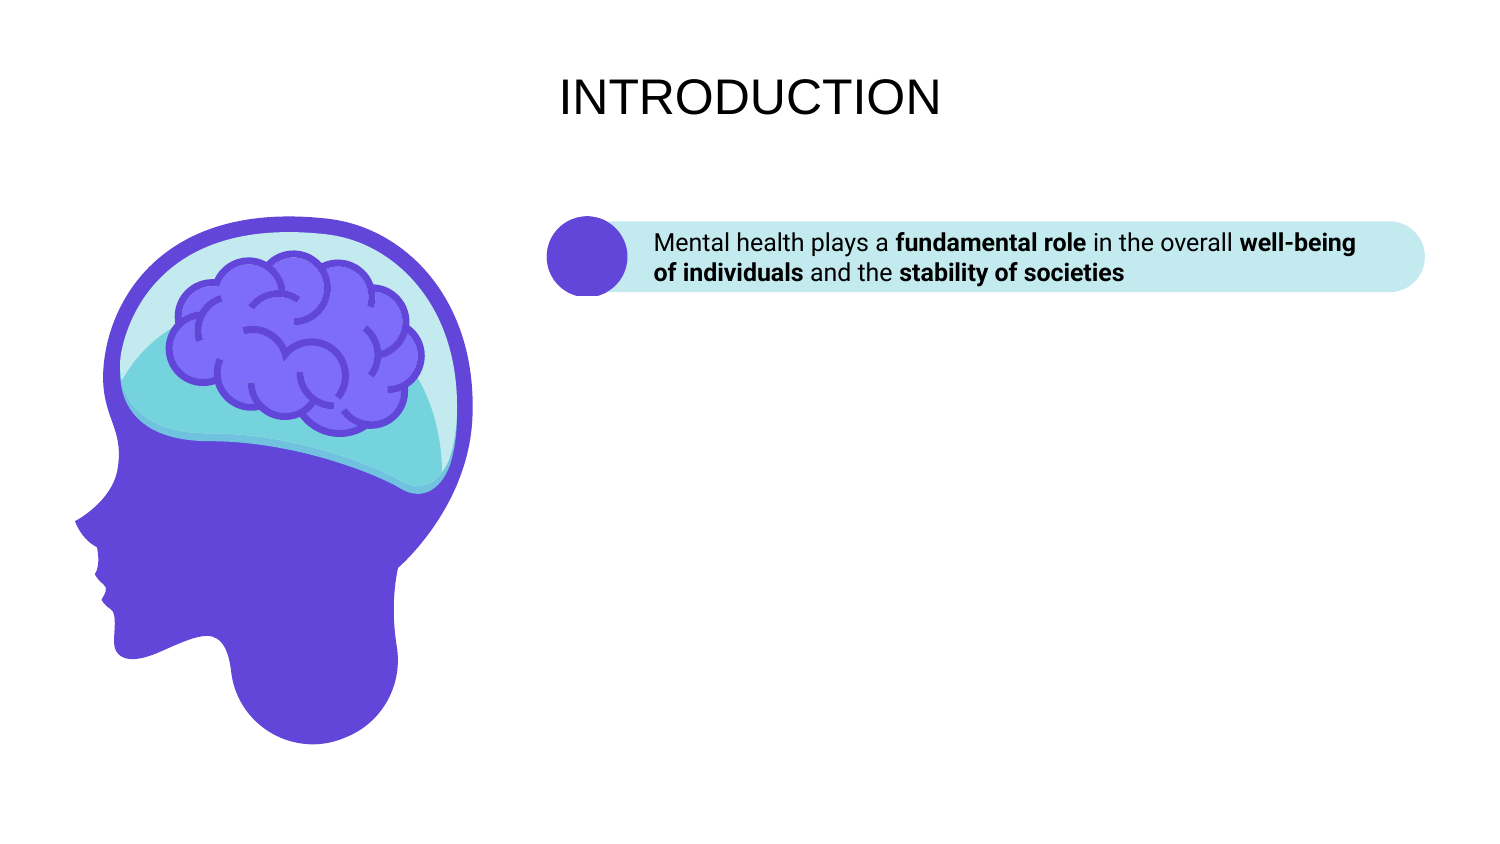

# INTRODUCTION

Mental health plays a fundamental role in the overall well-being of individuals and the stability of societies